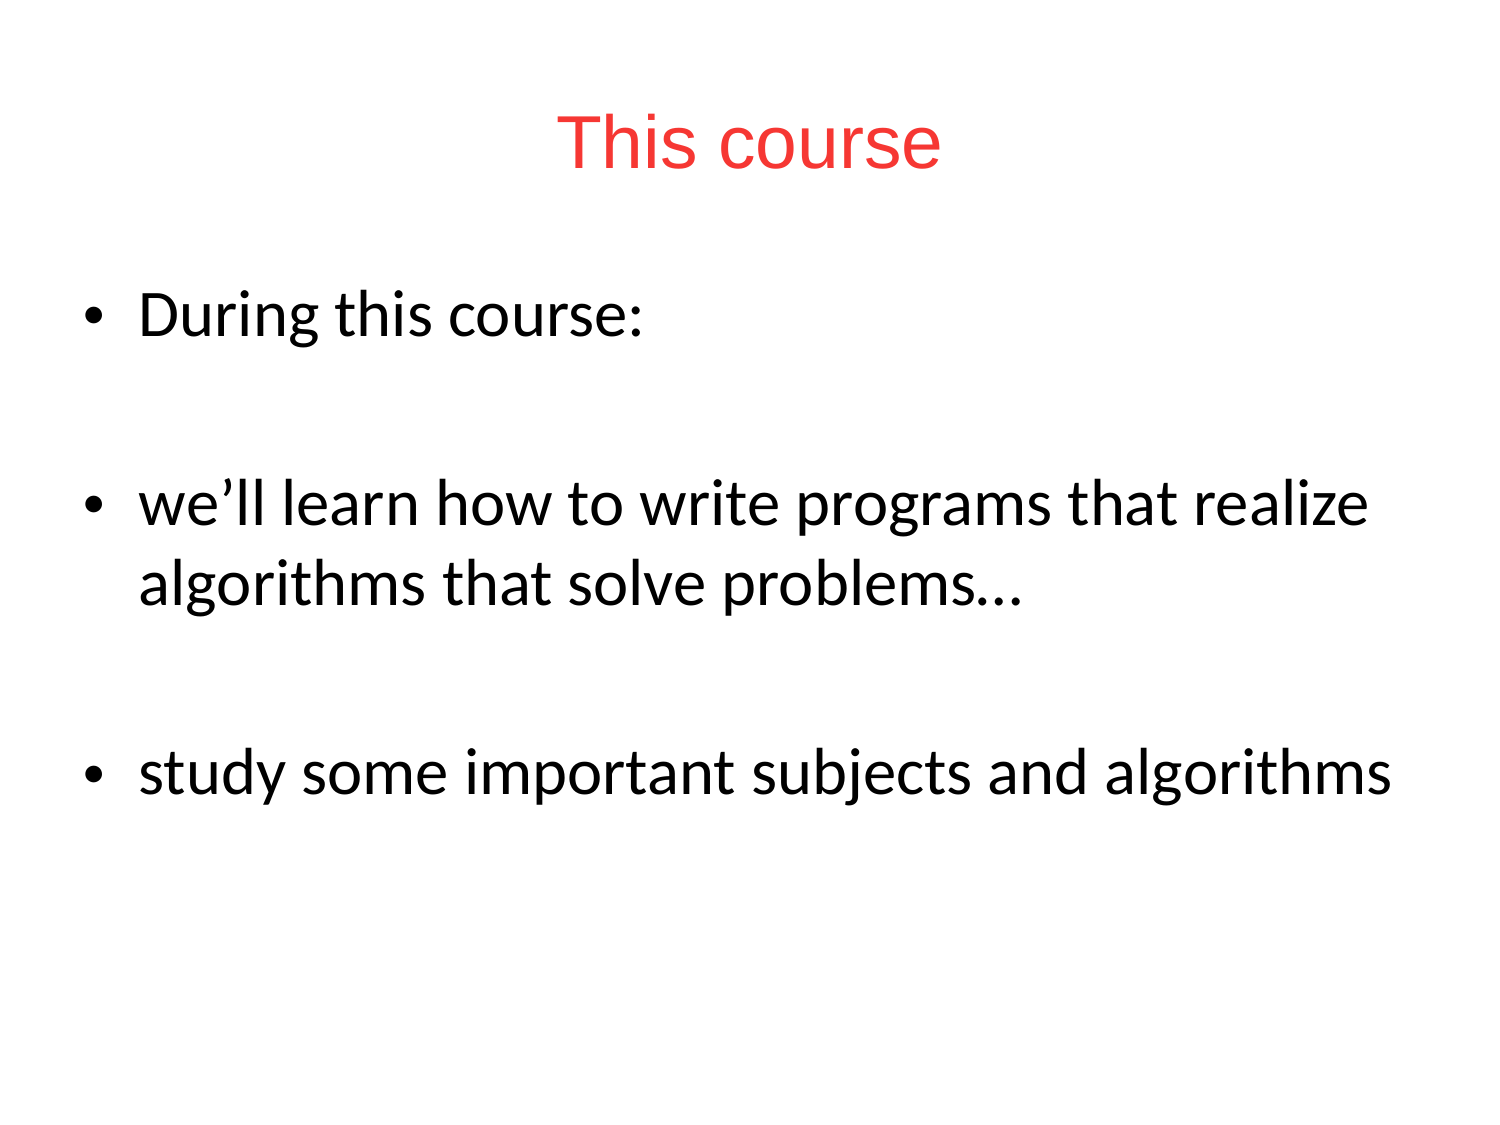

# This course
During this course:

we’ll learn how to write programs that realize algorithms that solve problems…

study some important subjects and algorithms
7